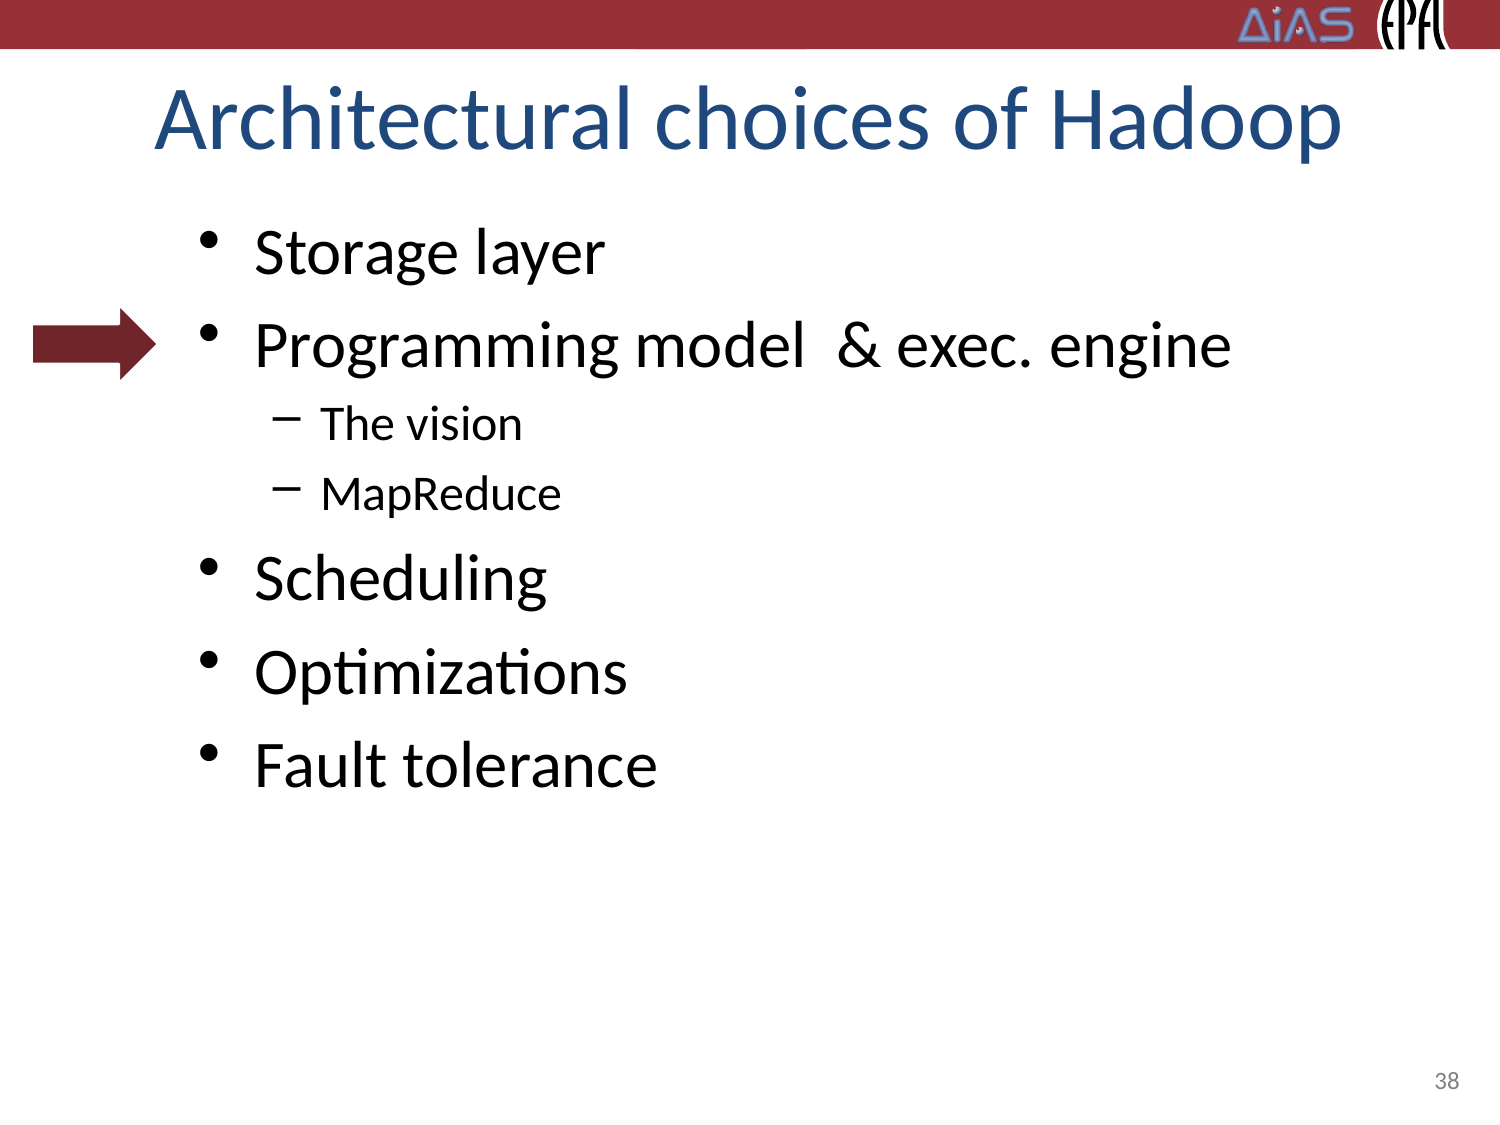

# Architectural choices of Hadoop
Storage layer
Programming model  & exec. engine
The vision
MapReduce
Scheduling
Optimizations
Fault tolerance

38